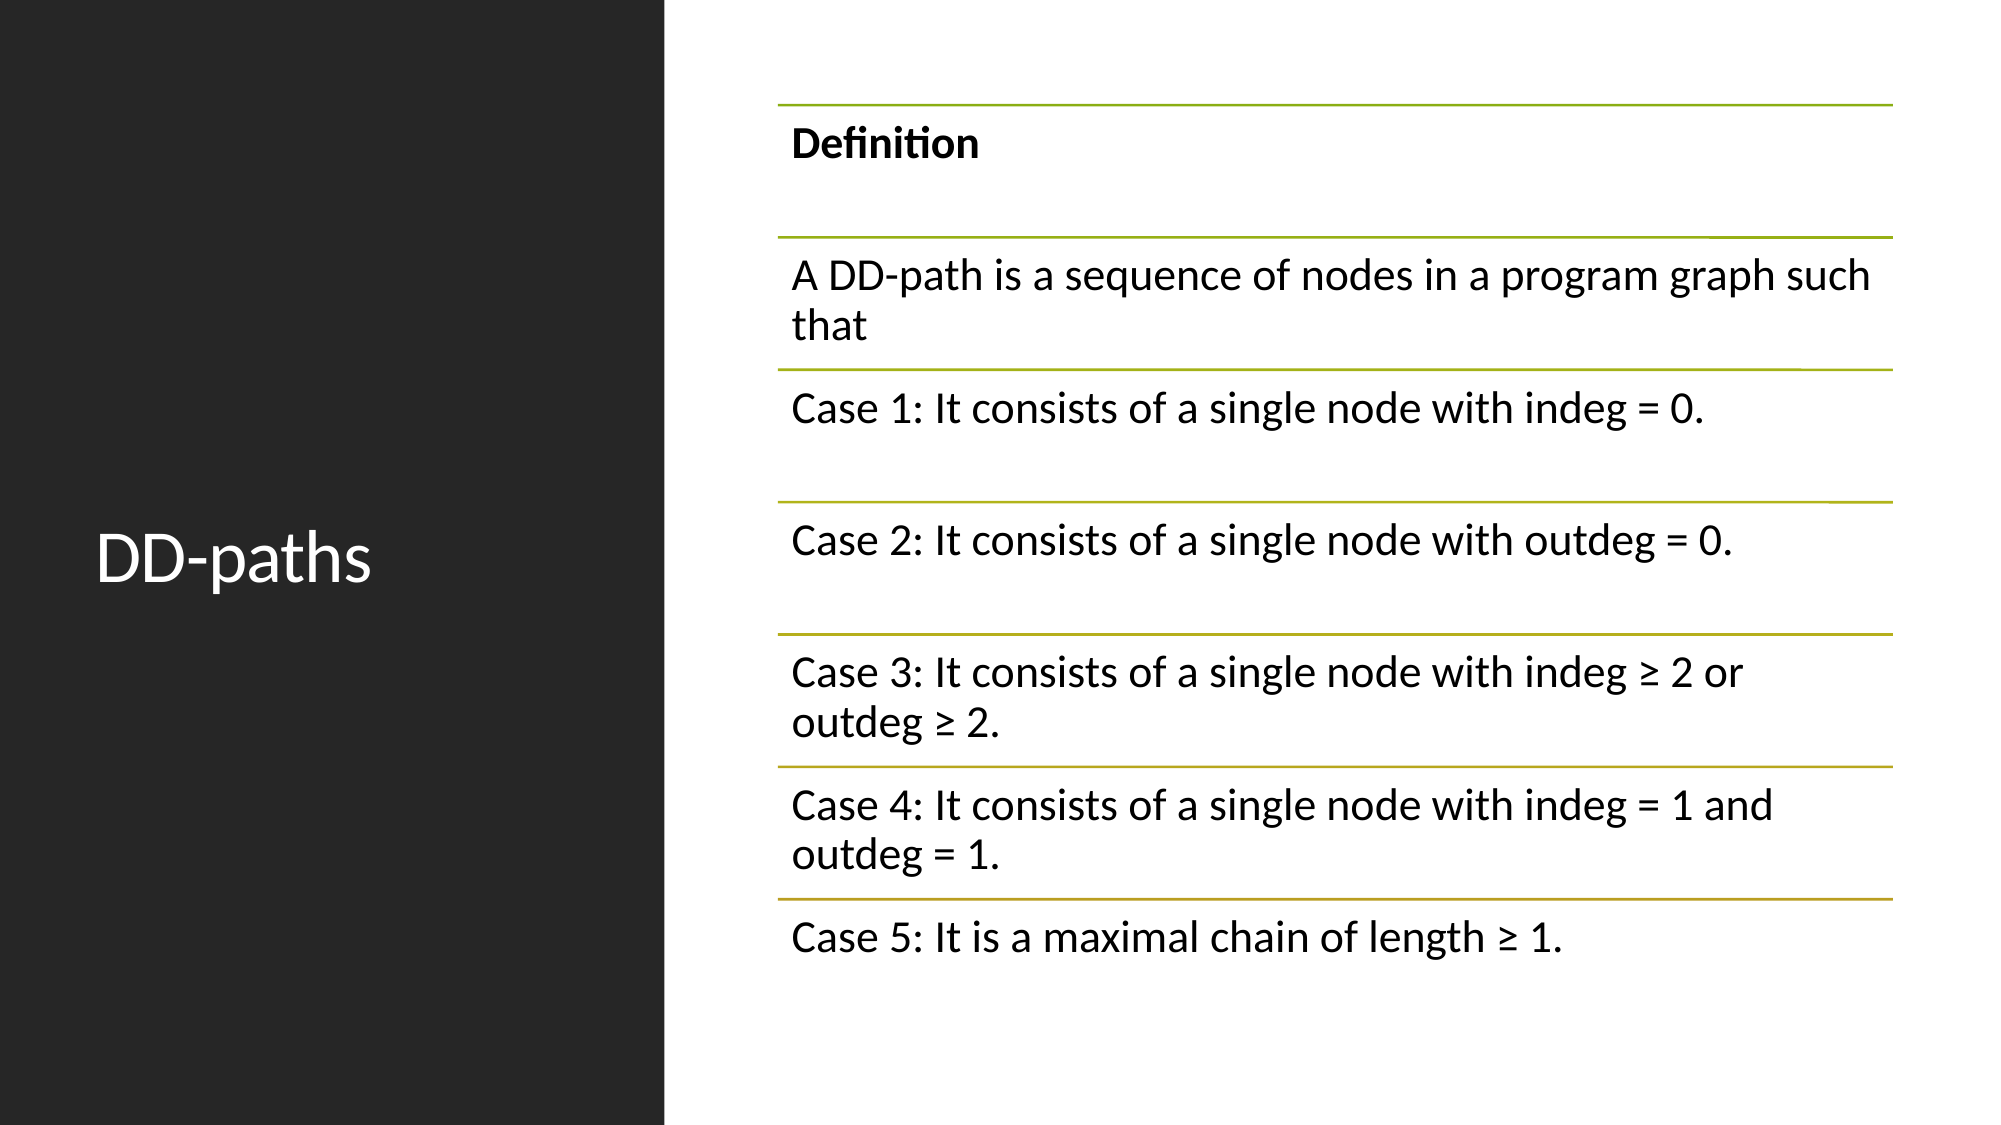

# DD-paths
Definition
A DD-path is a sequence of nodes in a program graph such that
Case 1: It consists of a single node with indeg = 0.
Case 2: It consists of a single node with outdeg = 0.
Case 3: It consists of a single node with indeg ≥ 2 or outdeg ≥ 2.
Case 4: It consists of a single node with indeg = 1 and outdeg = 1.
Case 5: It is a maximal chain of length ≥ 1.